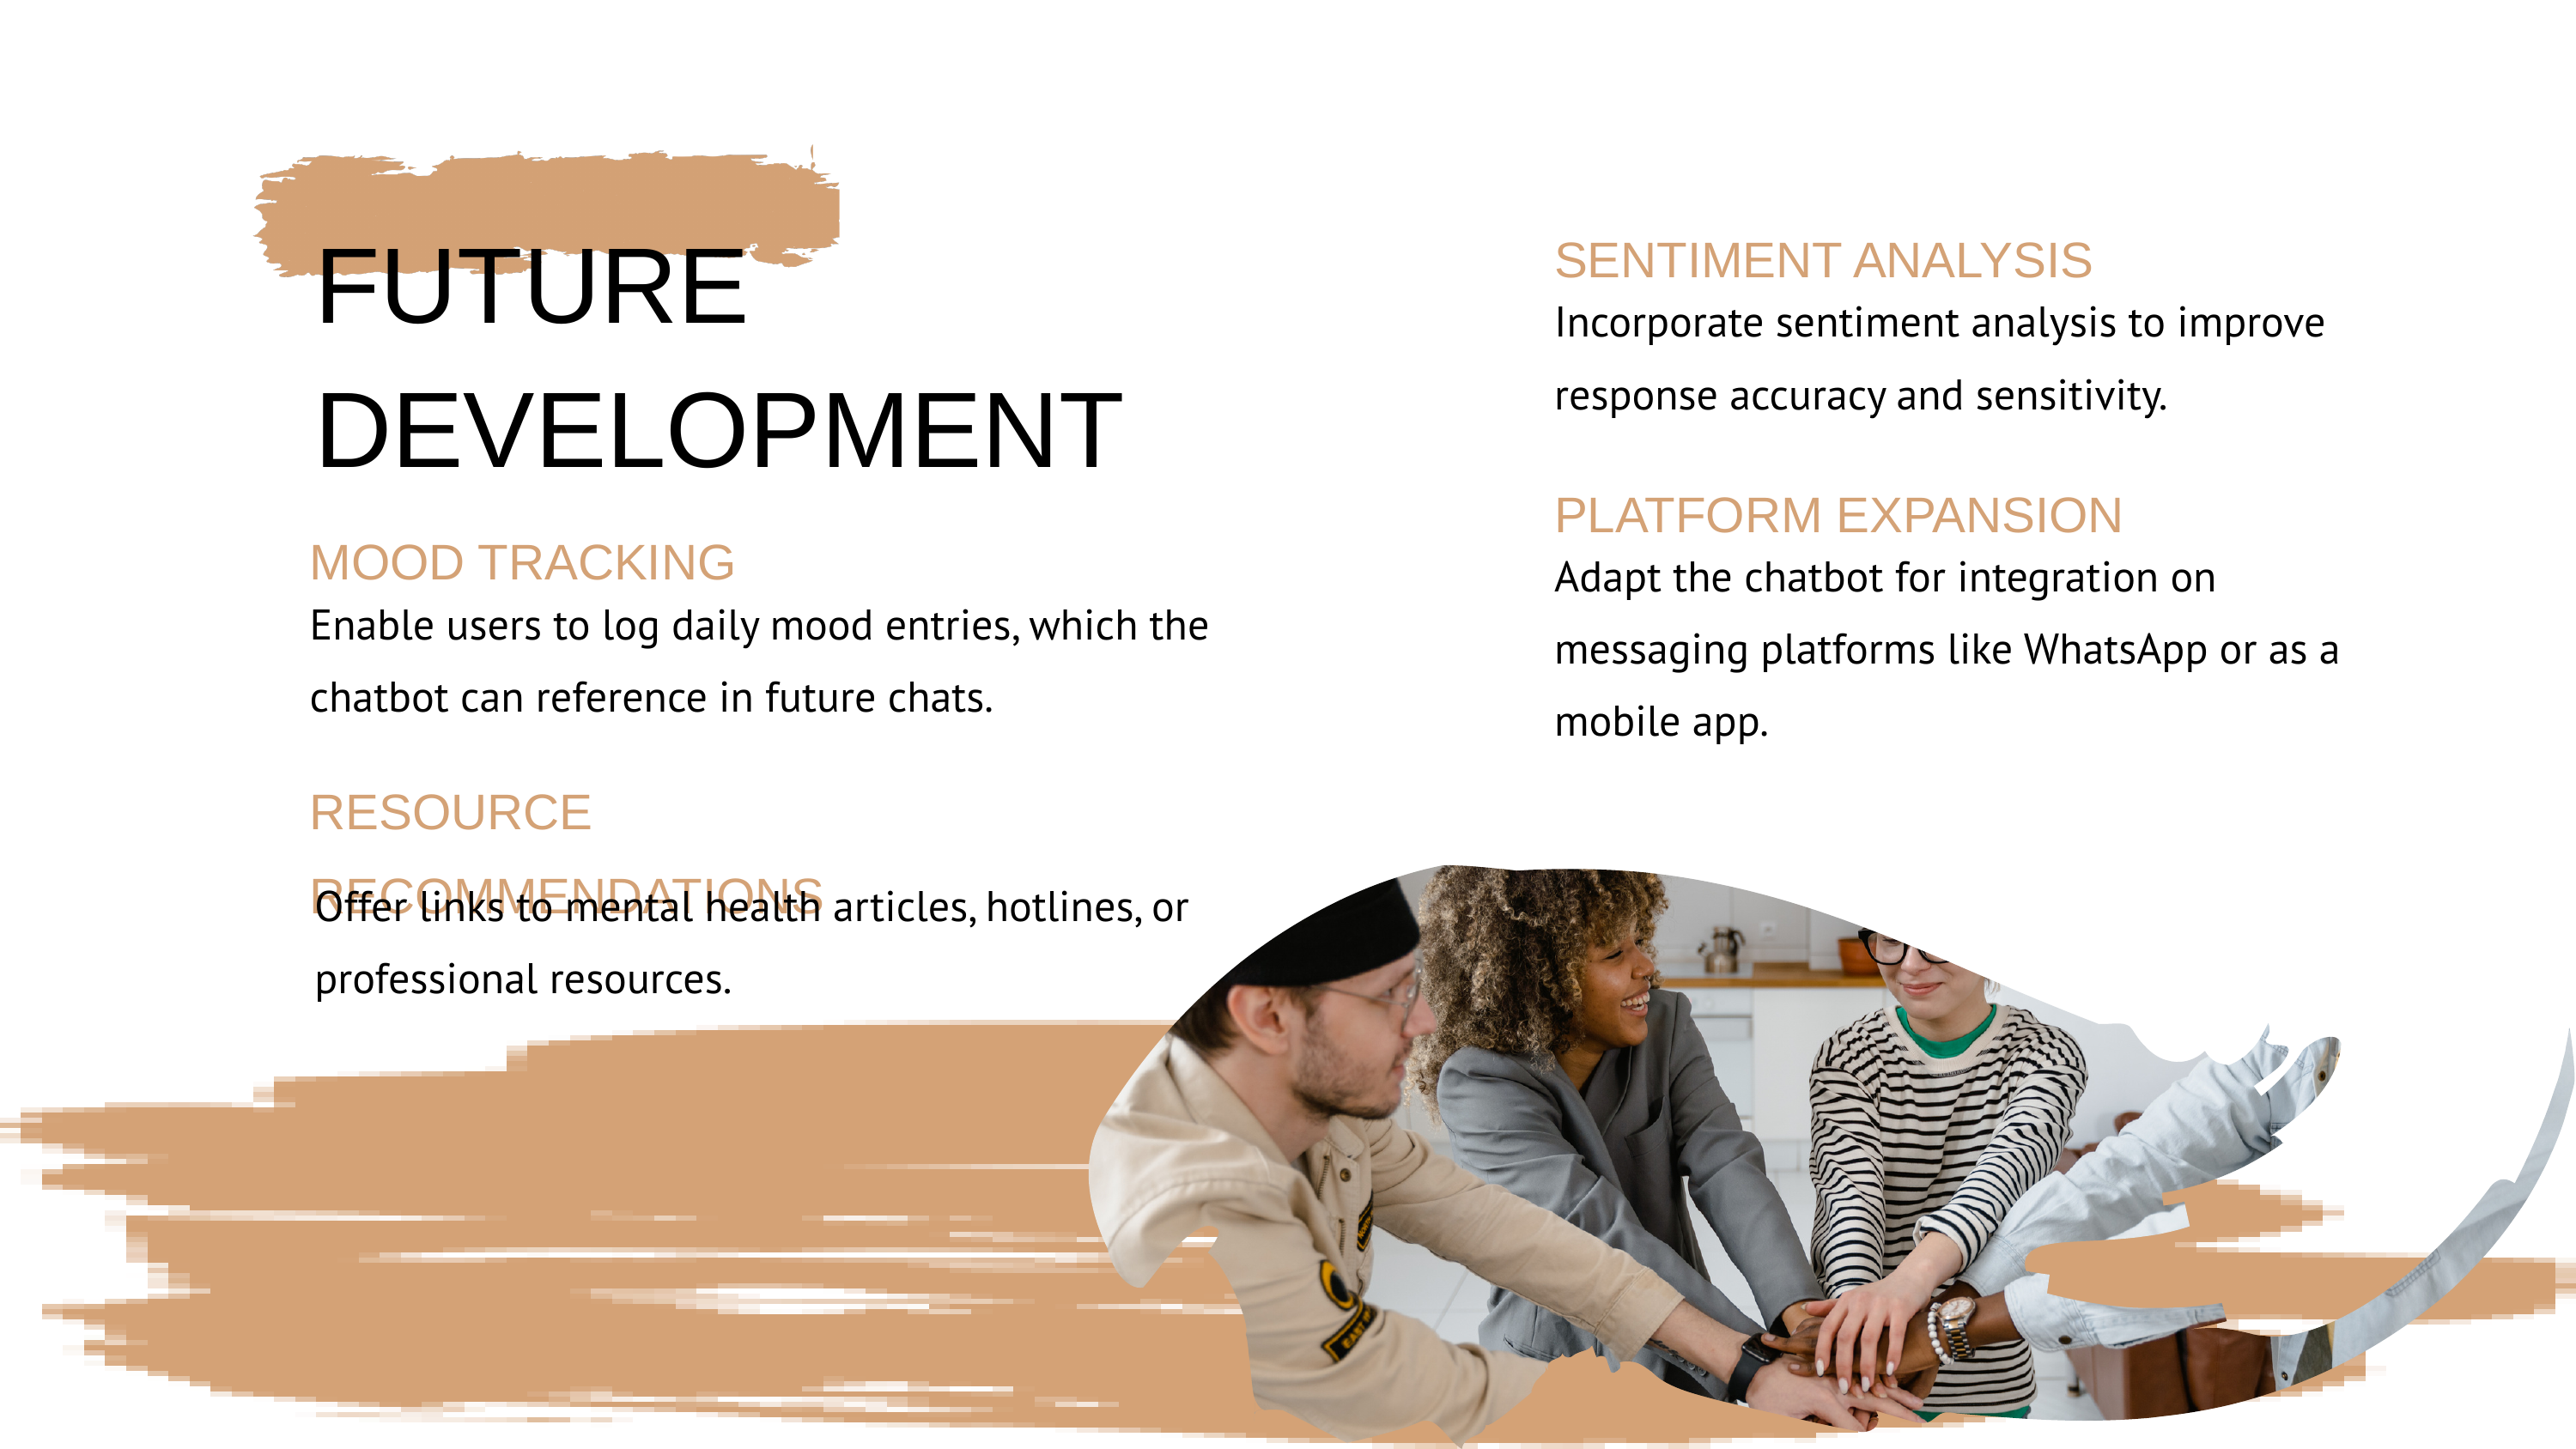

FUTURE DEVELOPMENT
SENTIMENT ANALYSIS
Incorporate sentiment analysis to improve response accuracy and sensitivity.
PLATFORM EXPANSION
MOOD TRACKING
Adapt the chatbot for integration on messaging platforms like WhatsApp or as a mobile app.
Enable users to log daily mood entries, which the chatbot can reference in future chats.
RESOURCE RECOMMENDATIONS
Offer links to mental health articles, hotlines, or professional resources.